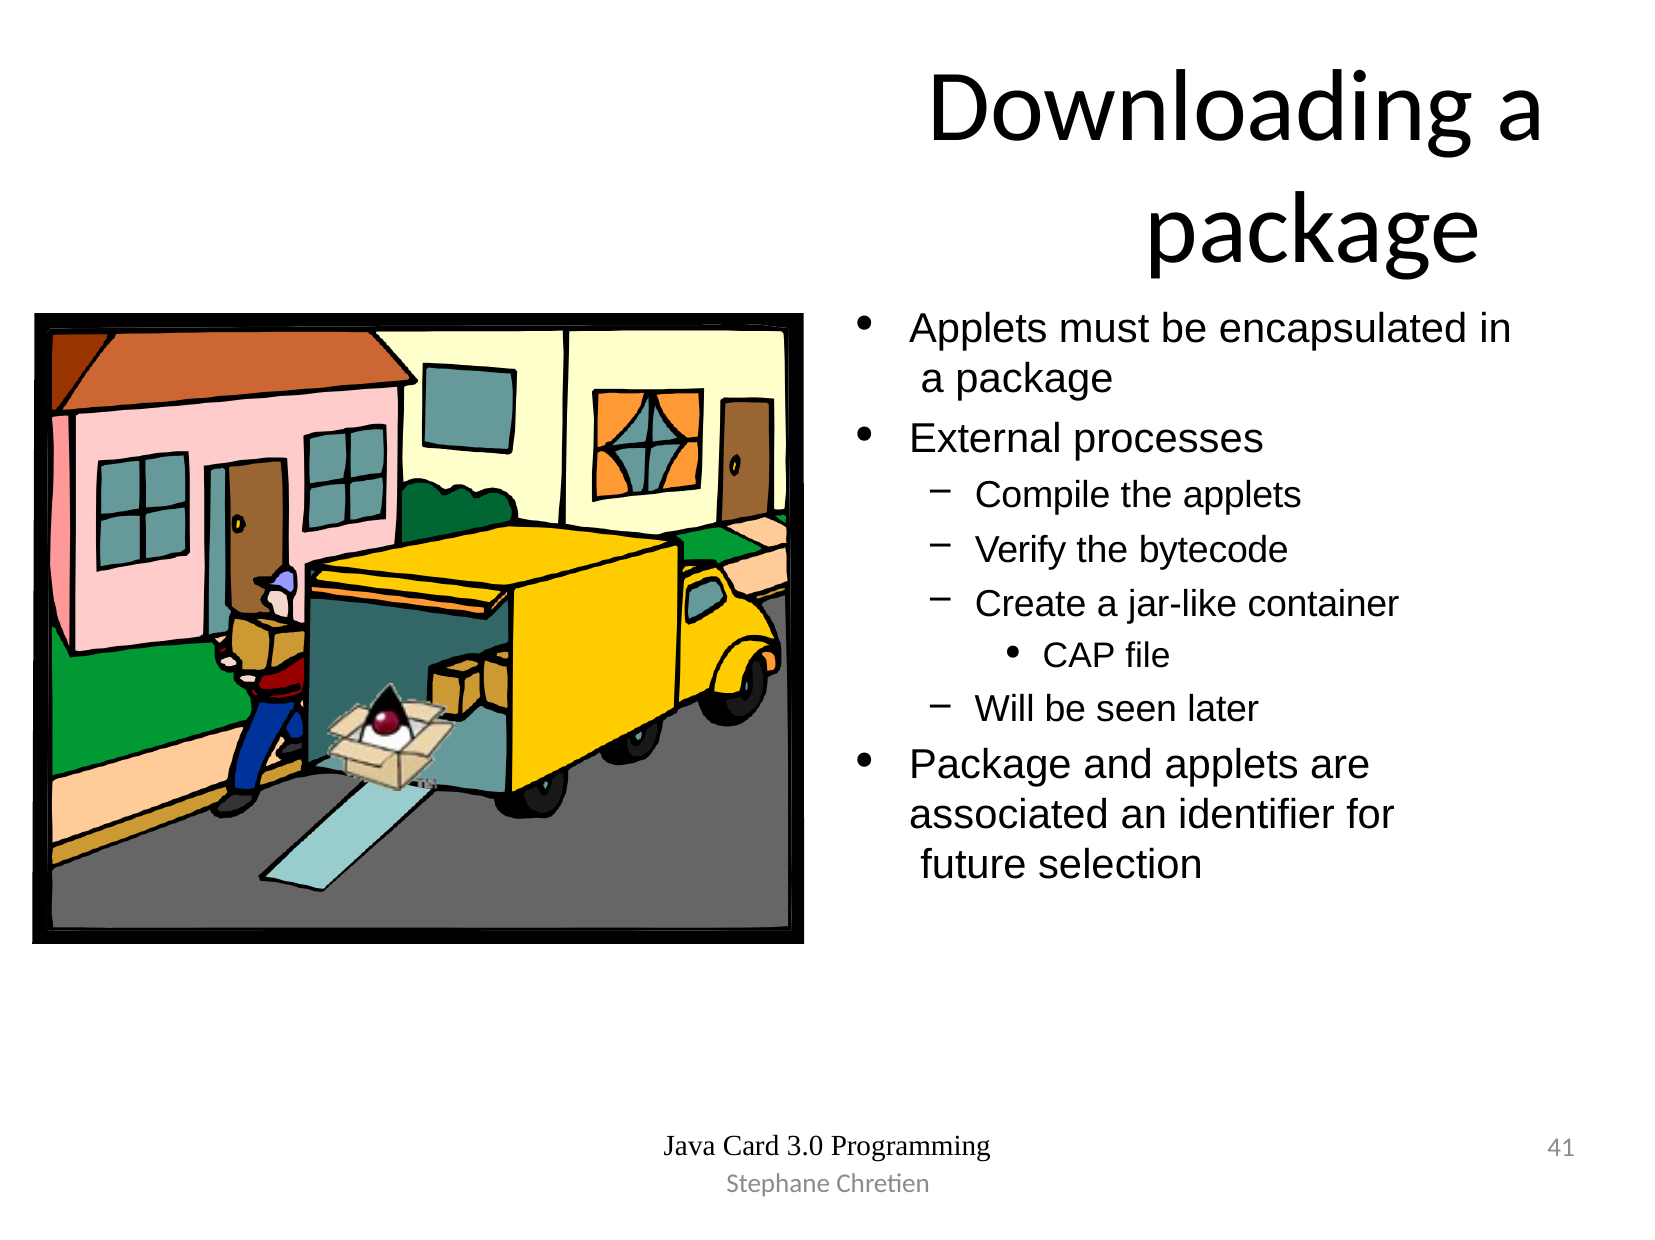

# Downloading a  package
Applets must be encapsulated in  a package
External processes

Compile the applets
Verify the bytecode
Create a jar-like container
CAP file
Will be seen later
–

Package and applets are  associated an identifier for  future selection
Java Card 3.0 Programming
41
Stephane Chretien